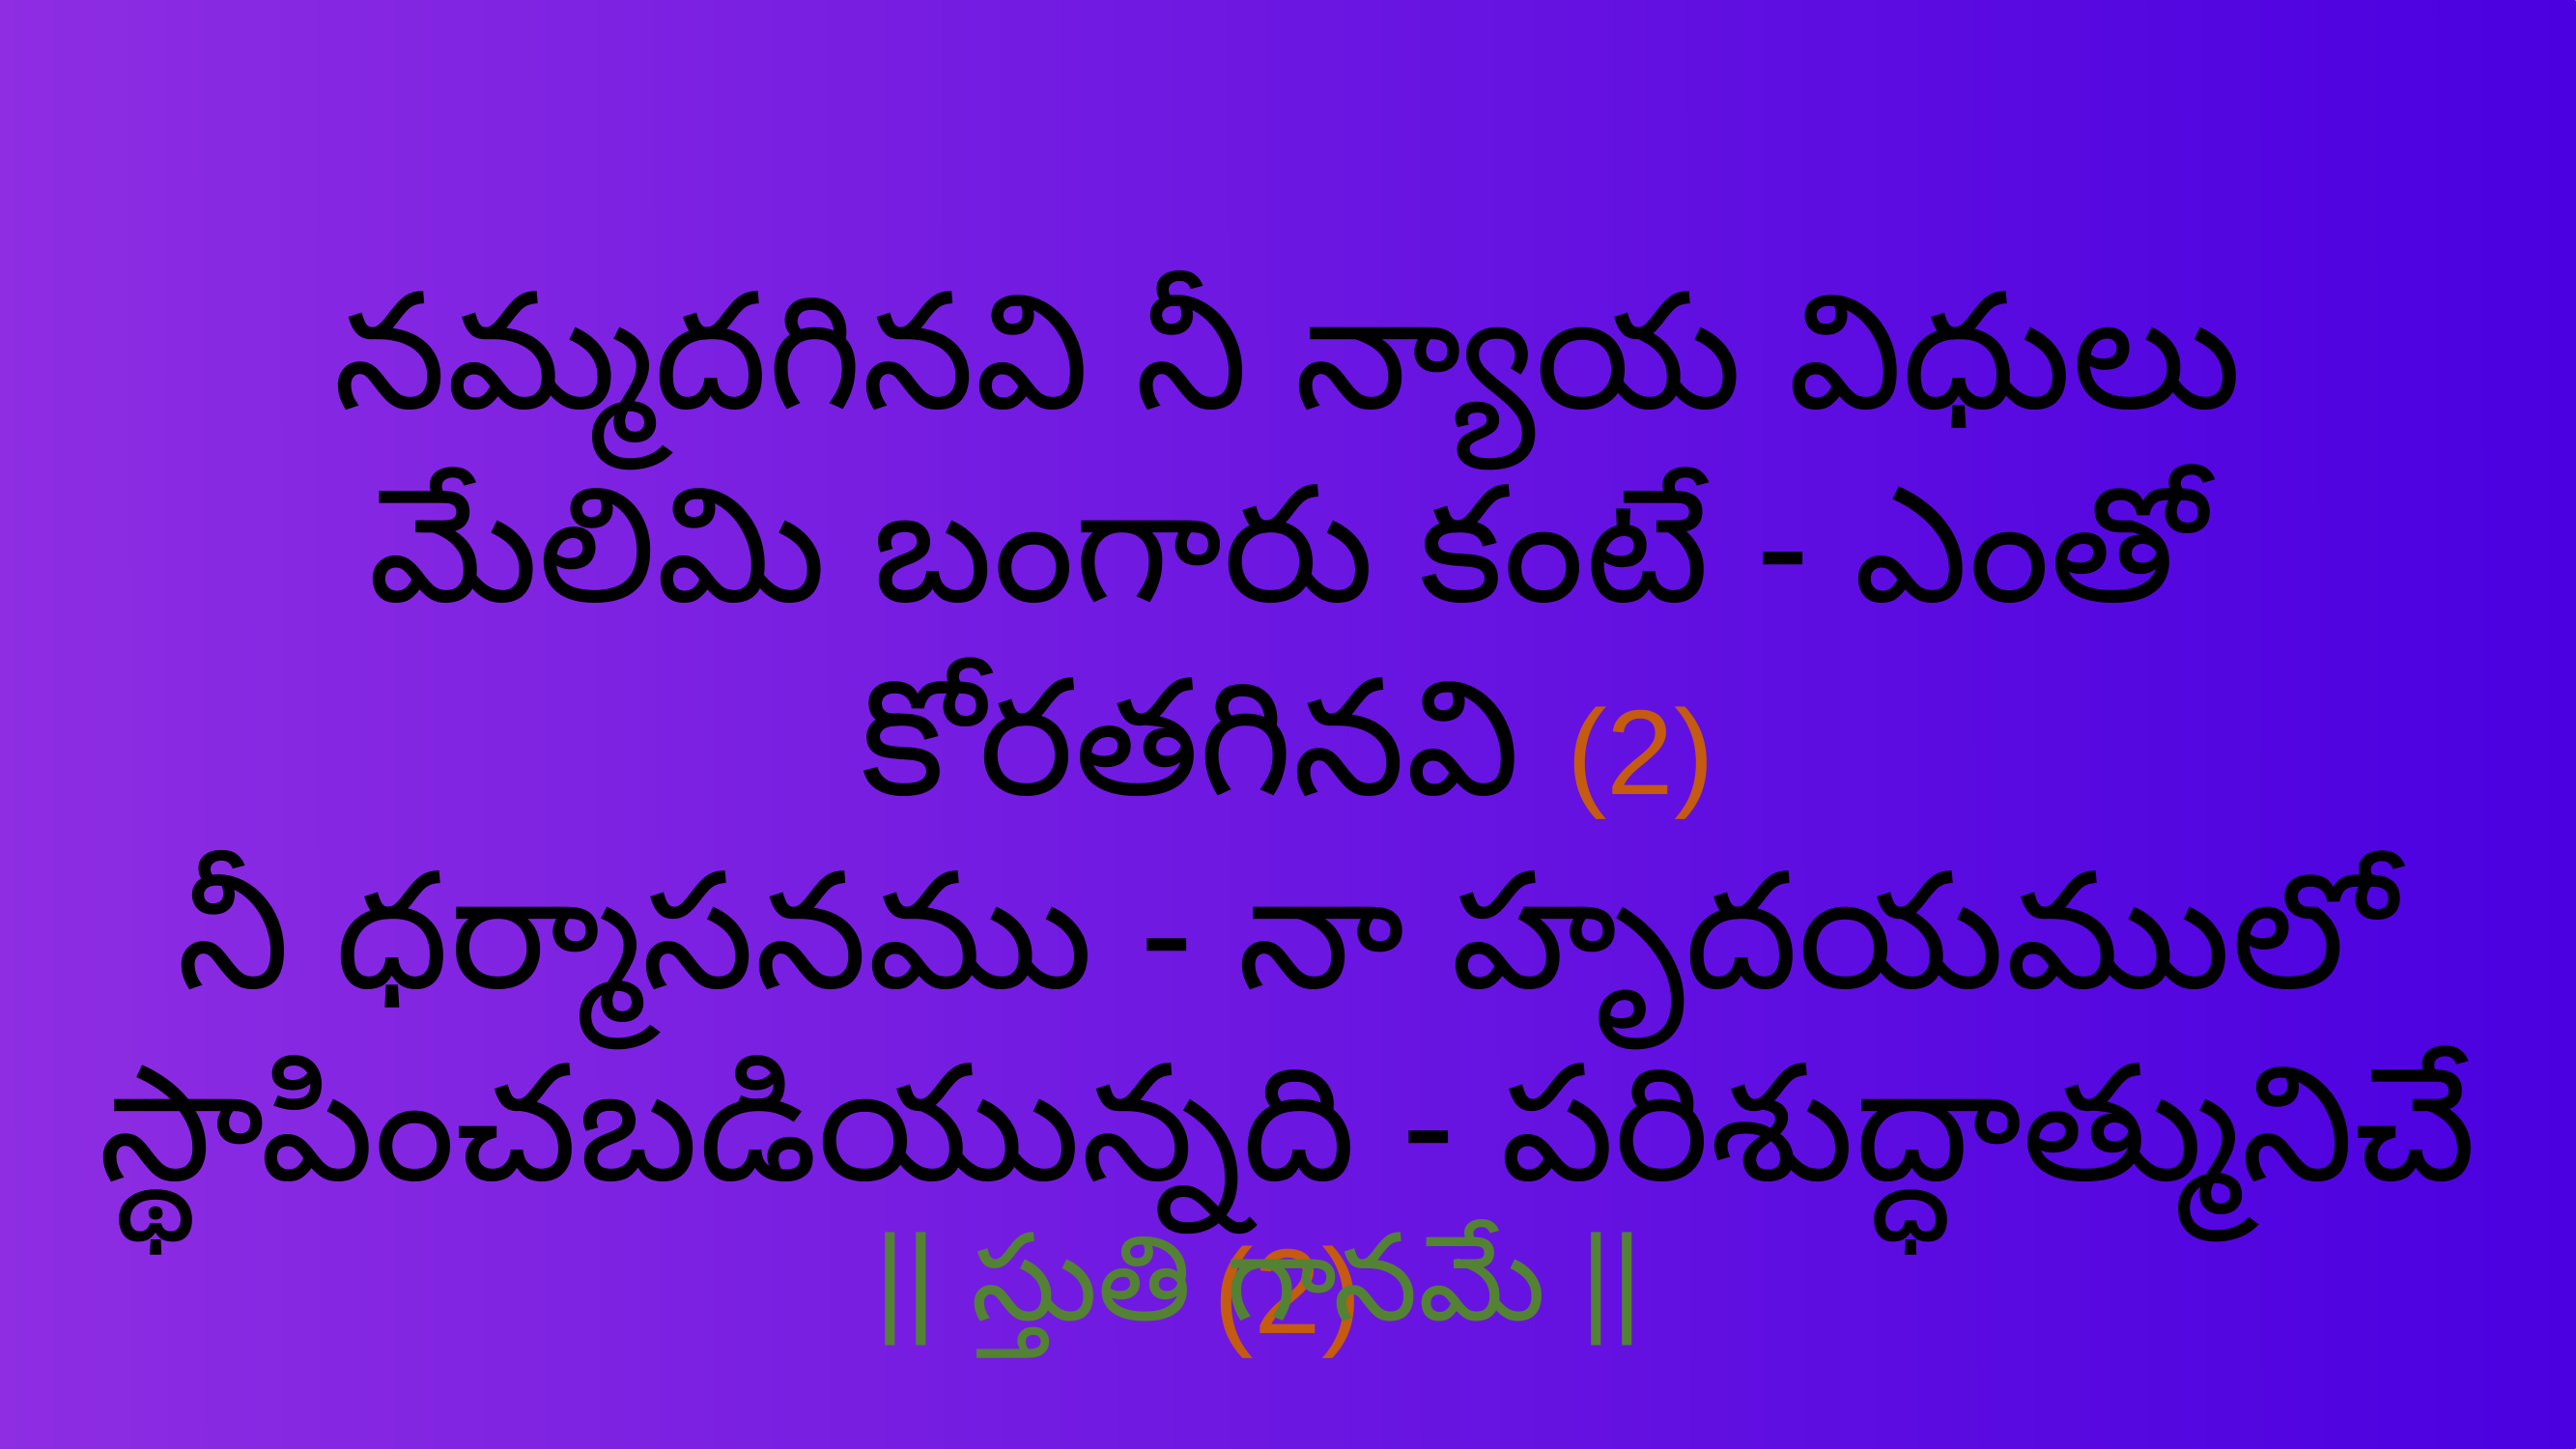

నమ్మదగినవి నీ న్యాయ విధులు
మేలిమి బంగారు కంటే - ఎంతో కోరతగినవి (2)
నీ ధర్మాసనము - నా హృదయములో
స్థాపించబడియున్నది - పరిశుద్ధాత్మునిచే (2)
 || స్తుతి గానమే ||